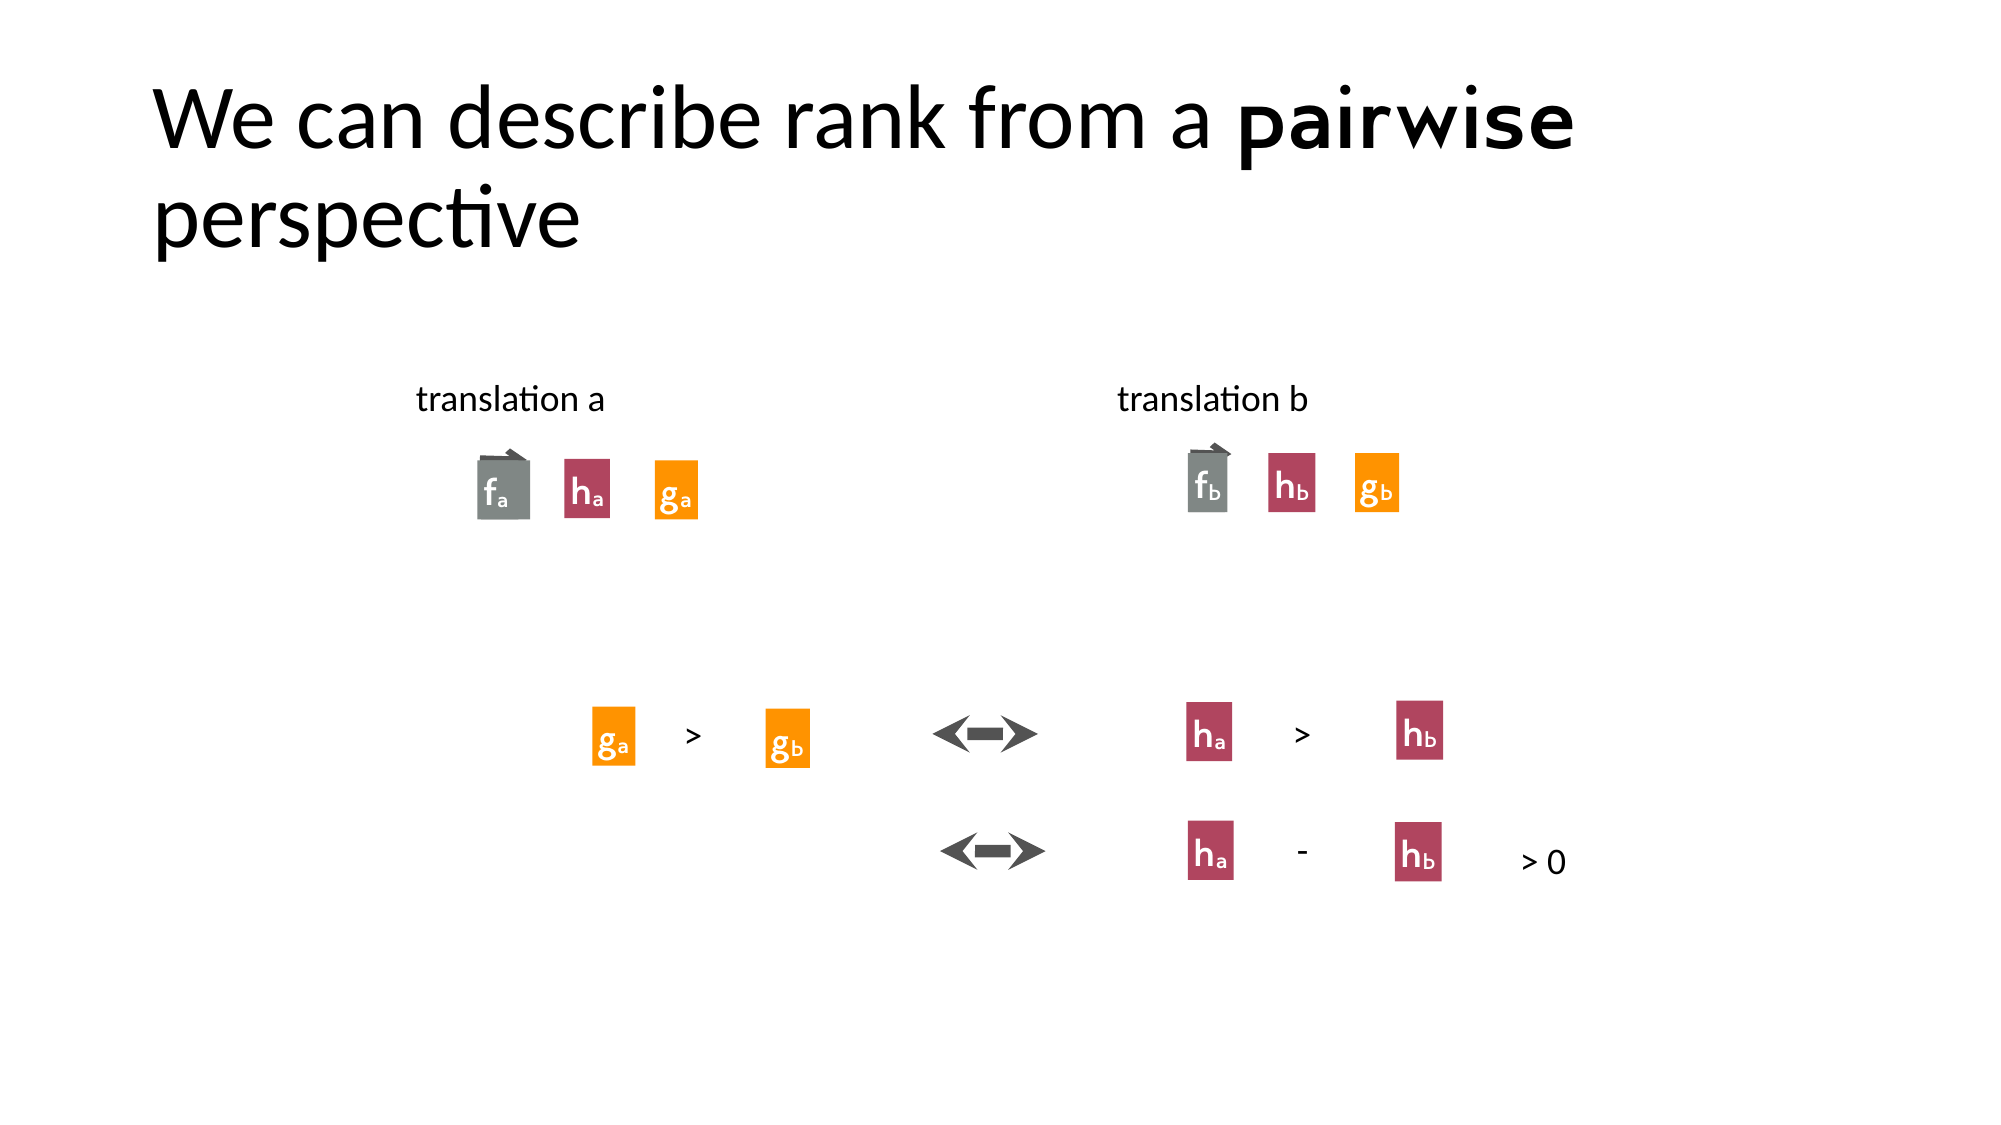

# We can describe rank from a pairwise perspective
translation a
translation b

fb

hb
gb

ha
fa

ga
hb
ha
>
>
ga
gb

-
ha
hb
> 0